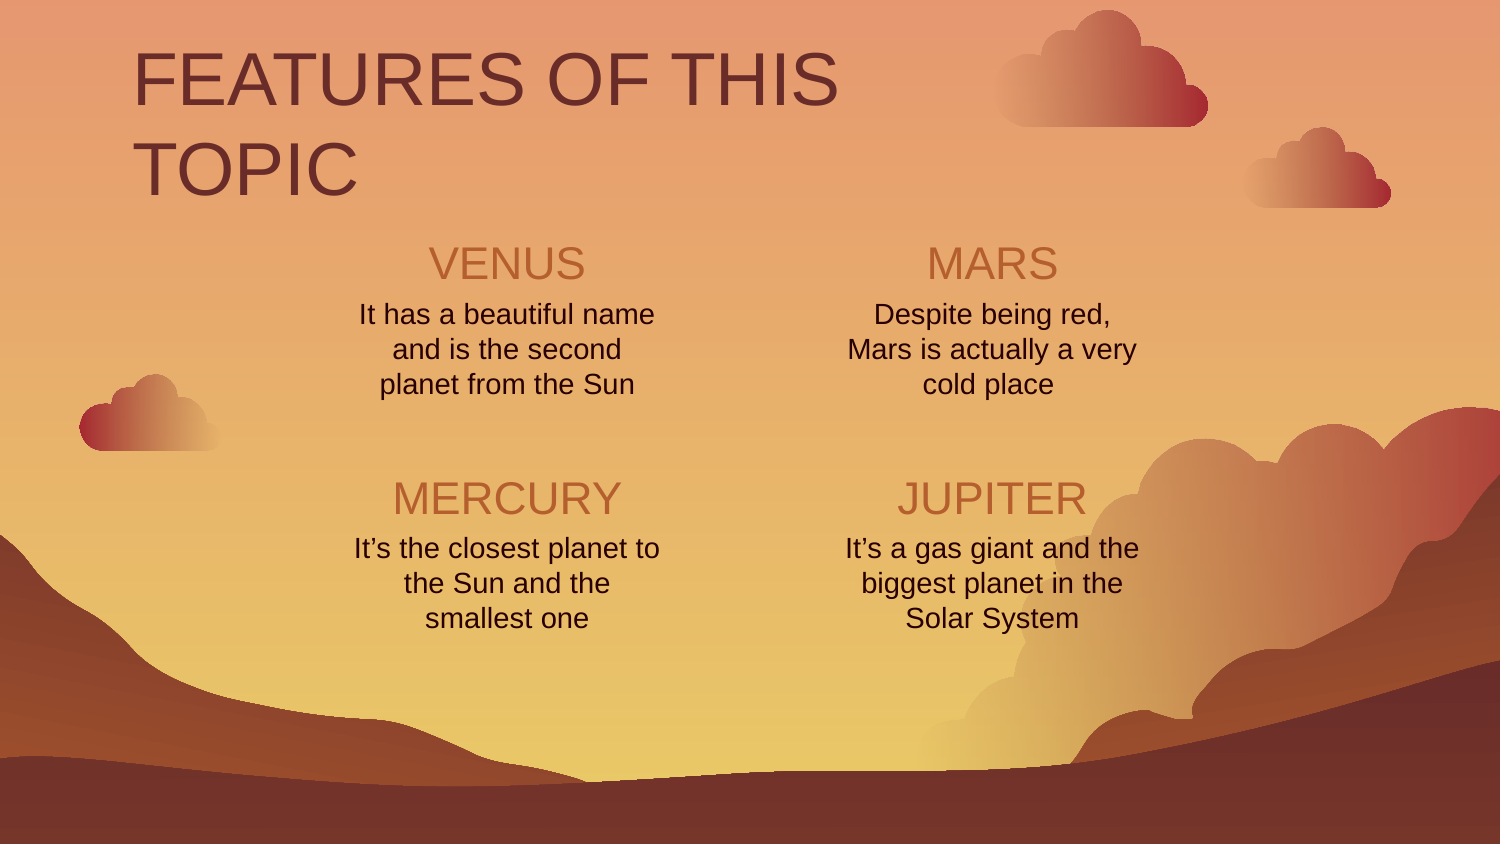

# FEATURES OF THIS TOPIC
VENUS
MARS
It has a beautiful name and is the second planet from the Sun
Despite being red, Mars is actually a very cold place
MERCURY
JUPITER
It’s the closest planet to the Sun and the smallest one
It’s a gas giant and the biggest planet in the Solar System